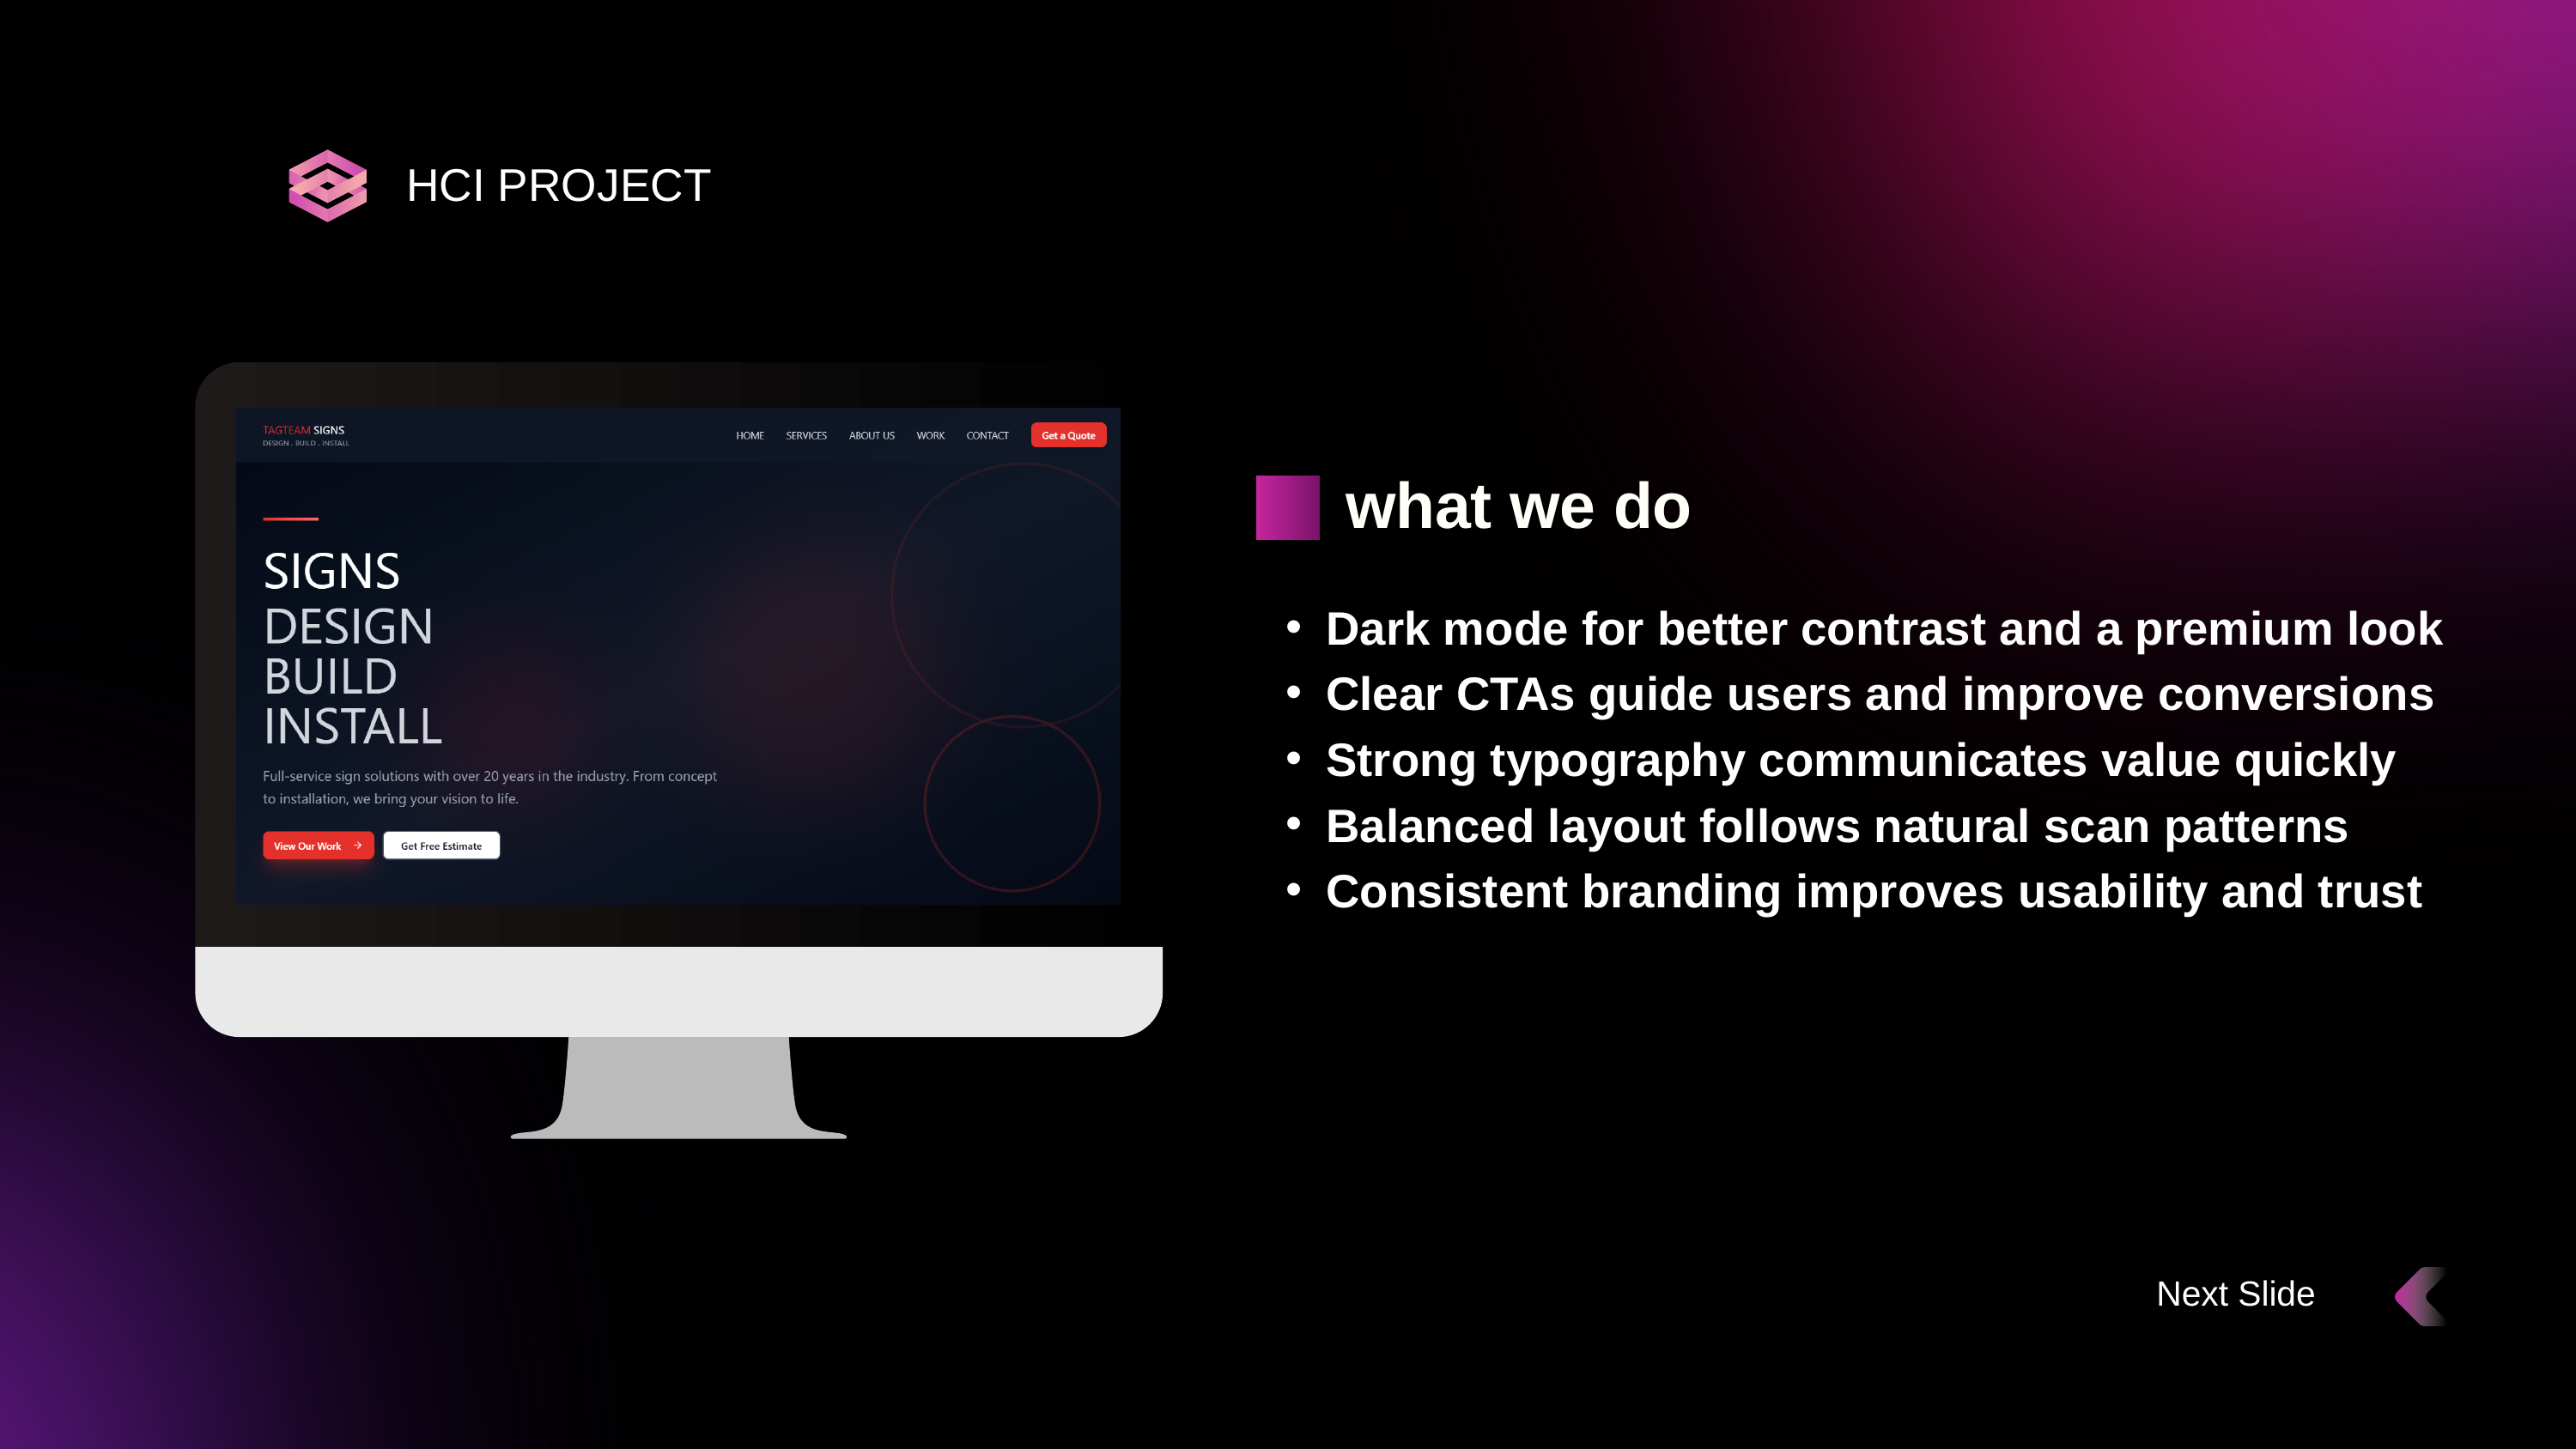

HCI PROJECT

what we do

Dark mode for better contrast and a premium look
Clear CTAs guide users and improve conversions
Strong typography communicates value quickly
Balanced layout follows natural scan patterns
Consistent branding improves usability and trust

Next Slide